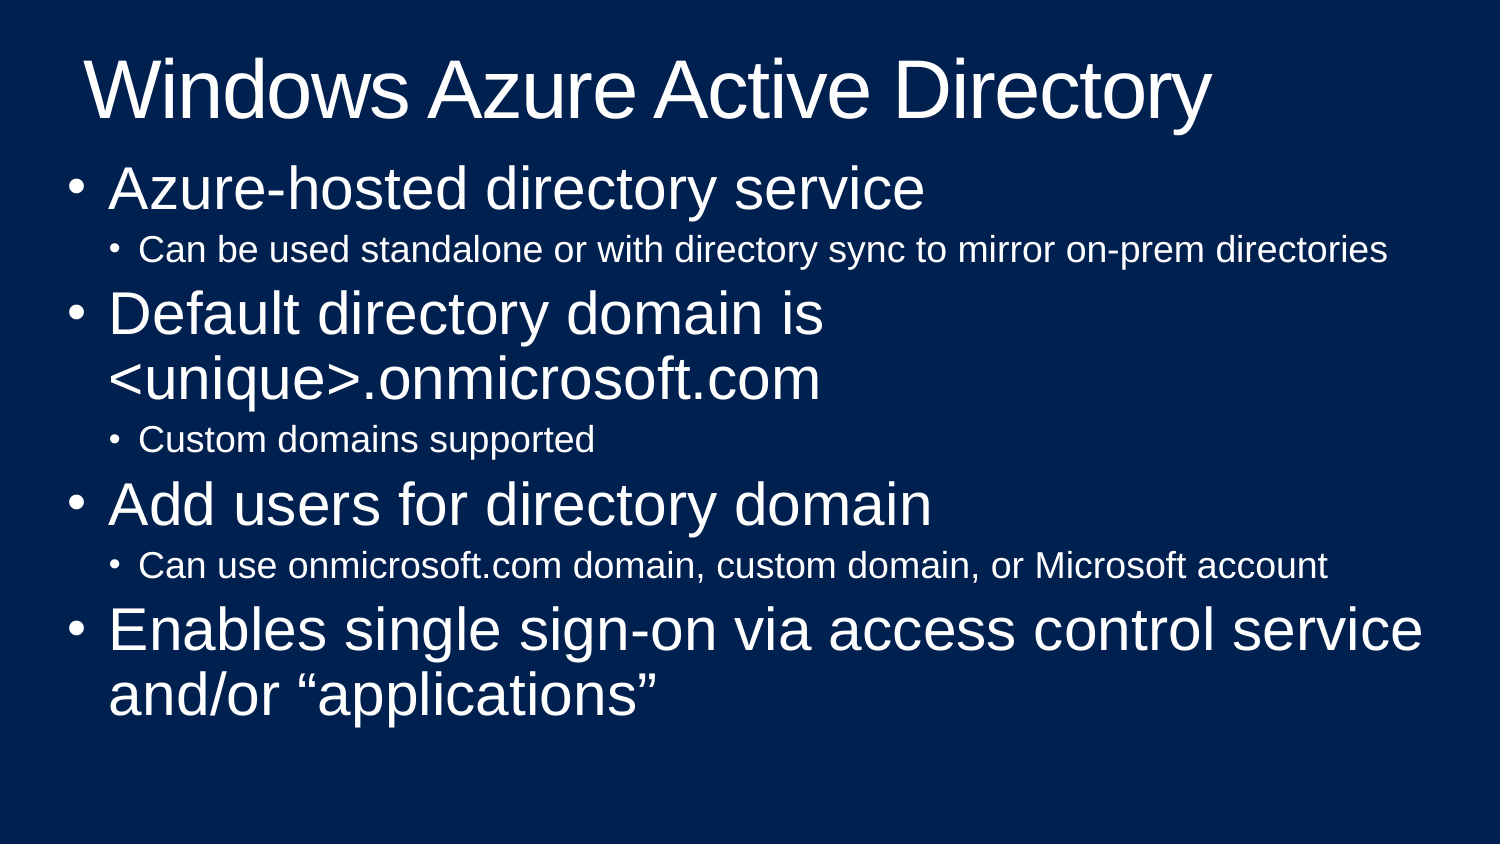

Windows Azure Active Directory
Azure-hosted directory service
Can be used standalone or with directory sync to mirror on-prem directories
Default directory domain is <unique>.onmicrosoft.com
Custom domains supported
Add users for directory domain
Can use onmicrosoft.com domain, custom domain, or Microsoft account
Enables single sign-on via access control service and/or “applications”